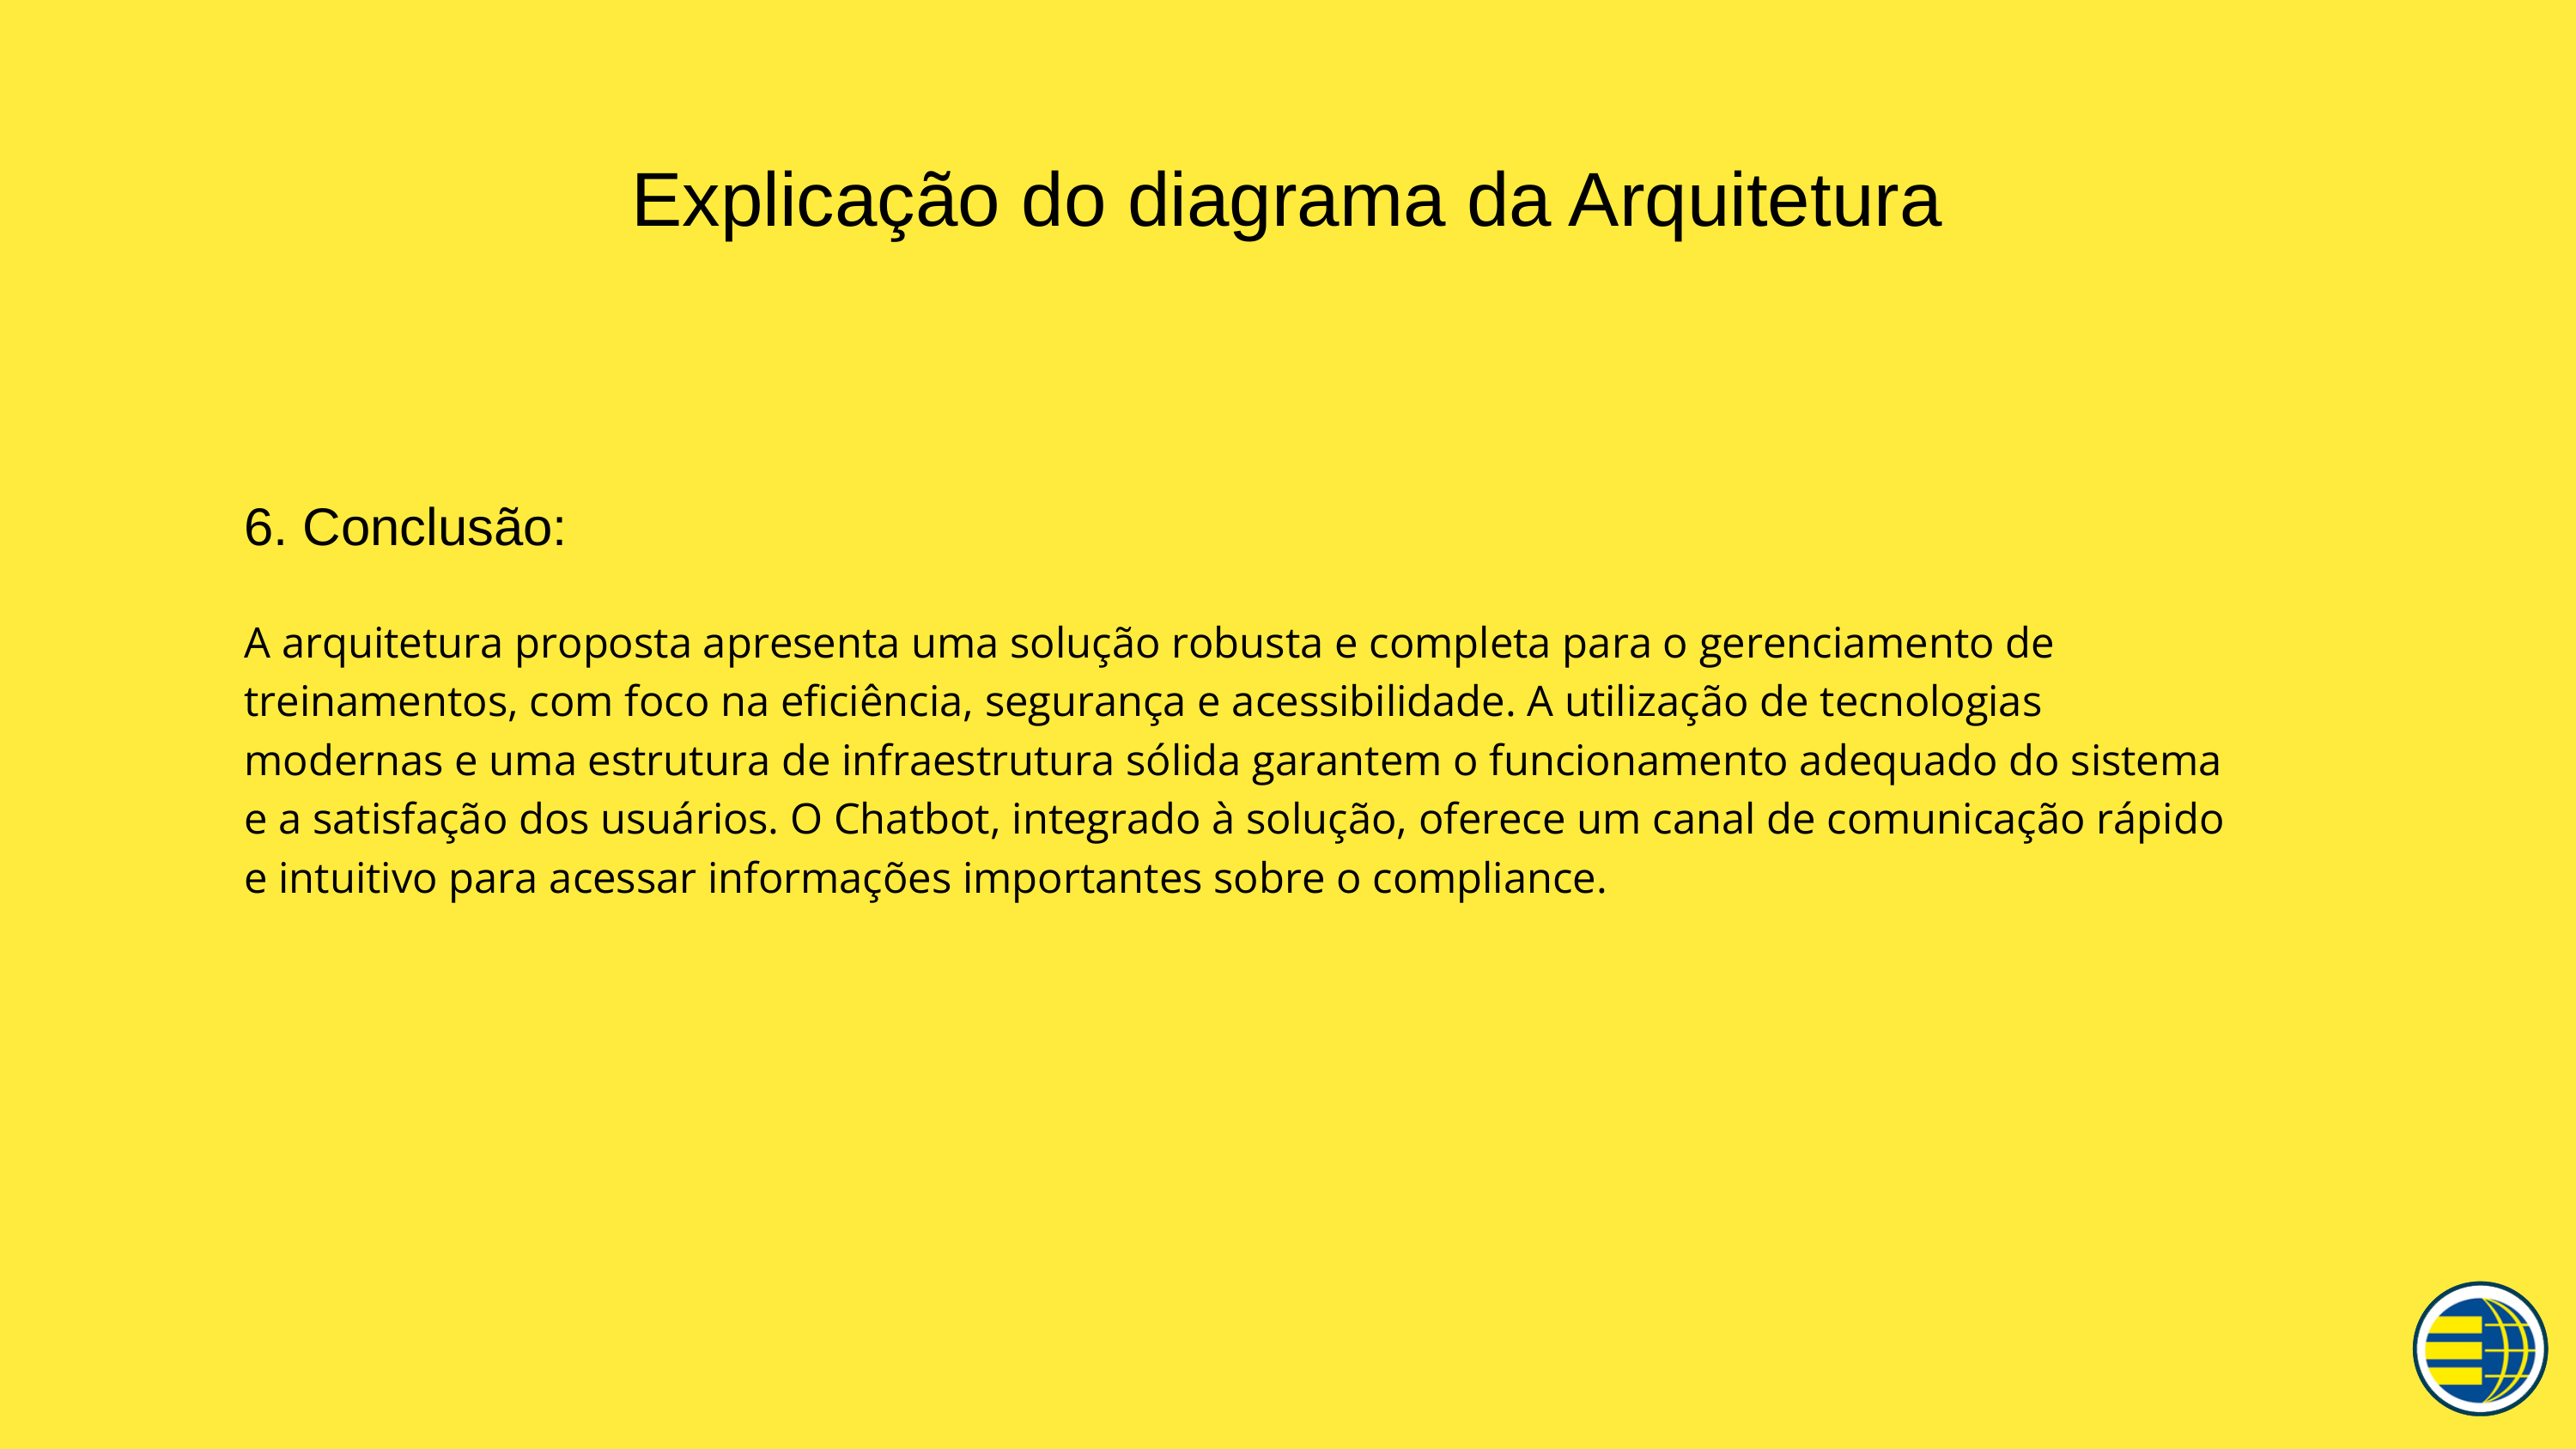

Explicação do diagrama da Arquitetura

6. Conclusão:

A arquitetura proposta apresenta uma solução robusta e completa para o gerenciamento de treinamentos, com foco na eficiência, segurança e acessibilidade. A utilização de tecnologias modernas e uma estrutura de infraestrutura sólida garantem o funcionamento adequado do sistema e a satisfação dos usuários. O Chatbot, integrado à solução, oferece um canal de comunicação rápido e intuitivo para acessar informações importantes sobre o compliance.